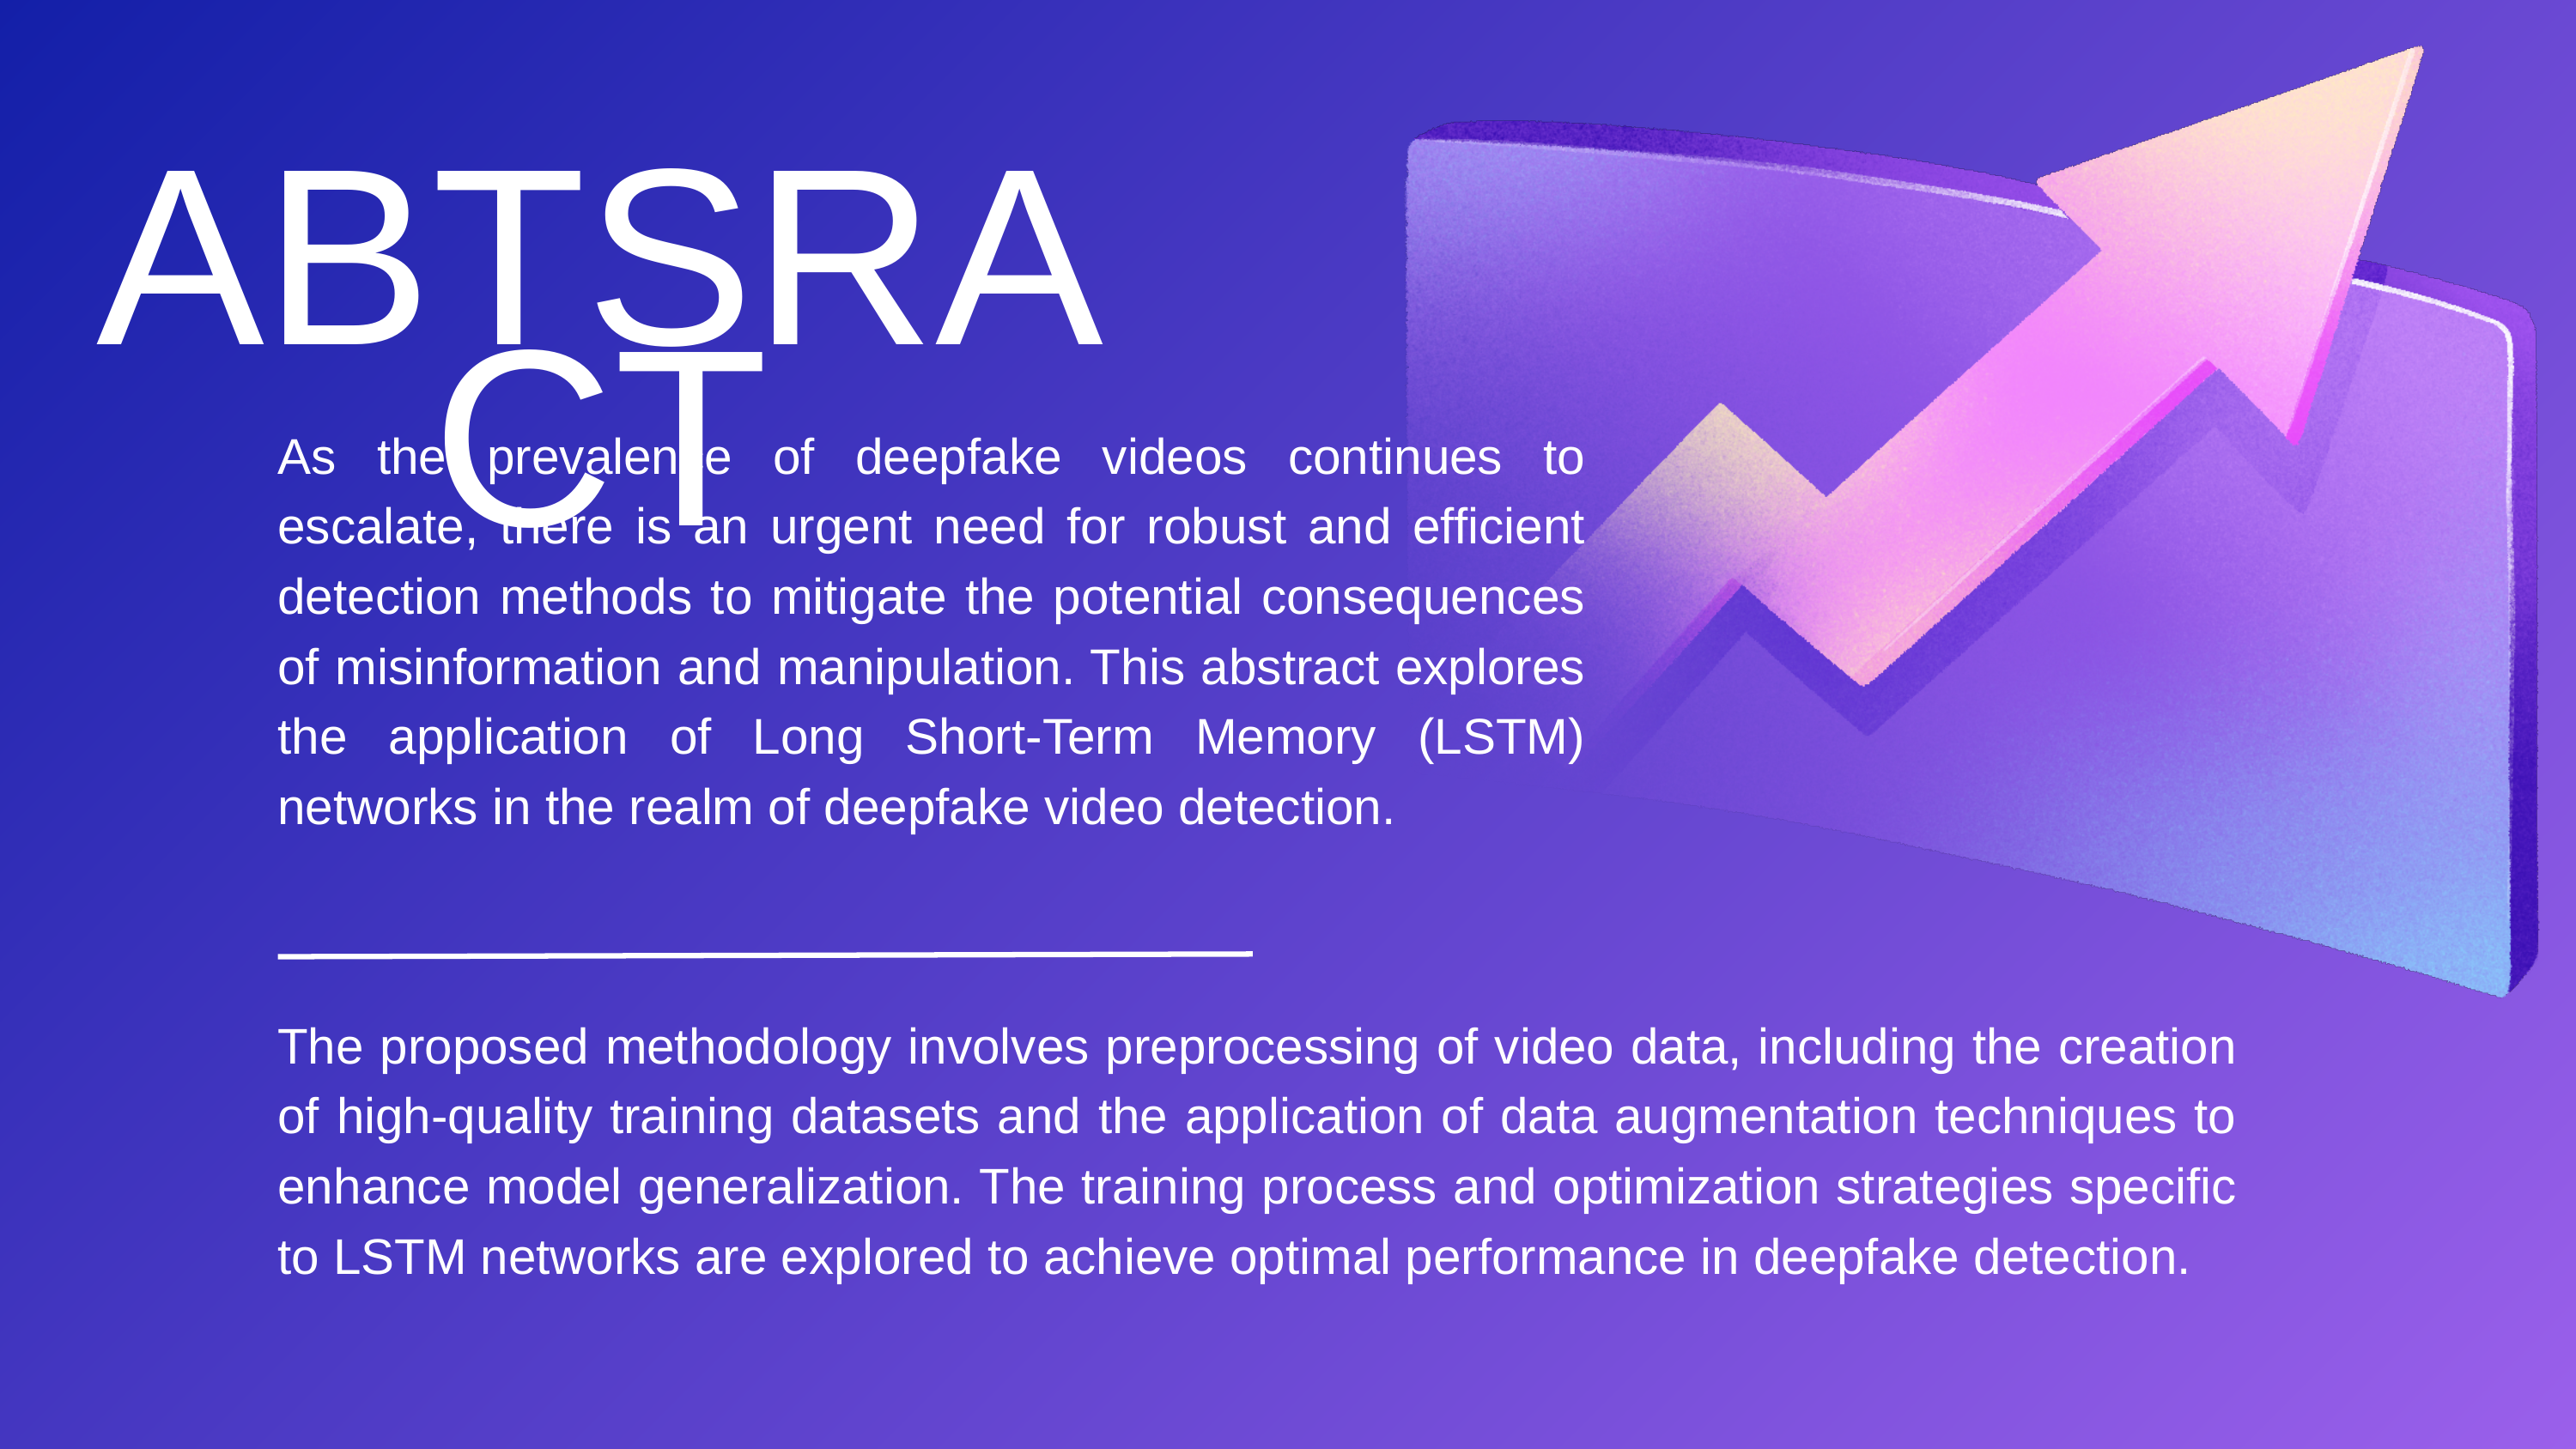

ABTSRACT
As the prevalence of deepfake videos continues to escalate, there is an urgent need for robust and efficient detection methods to mitigate the potential consequences of misinformation and manipulation. This abstract explores the application of Long Short-Term Memory (LSTM) networks in the realm of deepfake video detection.

The proposed methodology involves preprocessing of video data, including the creation of high-quality training datasets and the application of data augmentation techniques to enhance model generalization. The training process and optimization strategies specific to LSTM networks are explored to achieve optimal performance in deepfake detection.